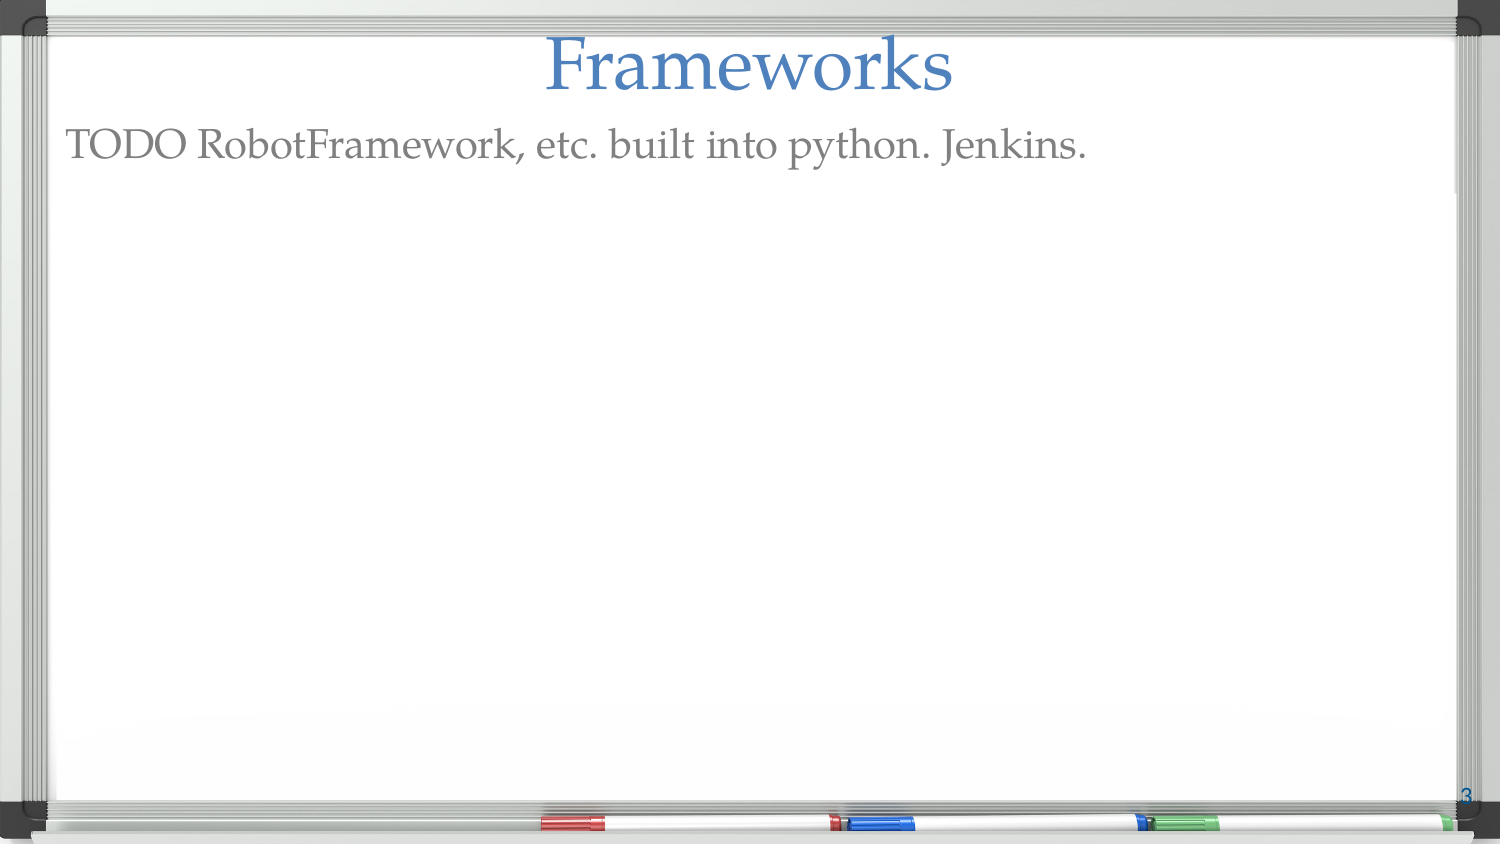

# Frameworks
TODO RobotFramework, etc. built into python. Jenkins.

3